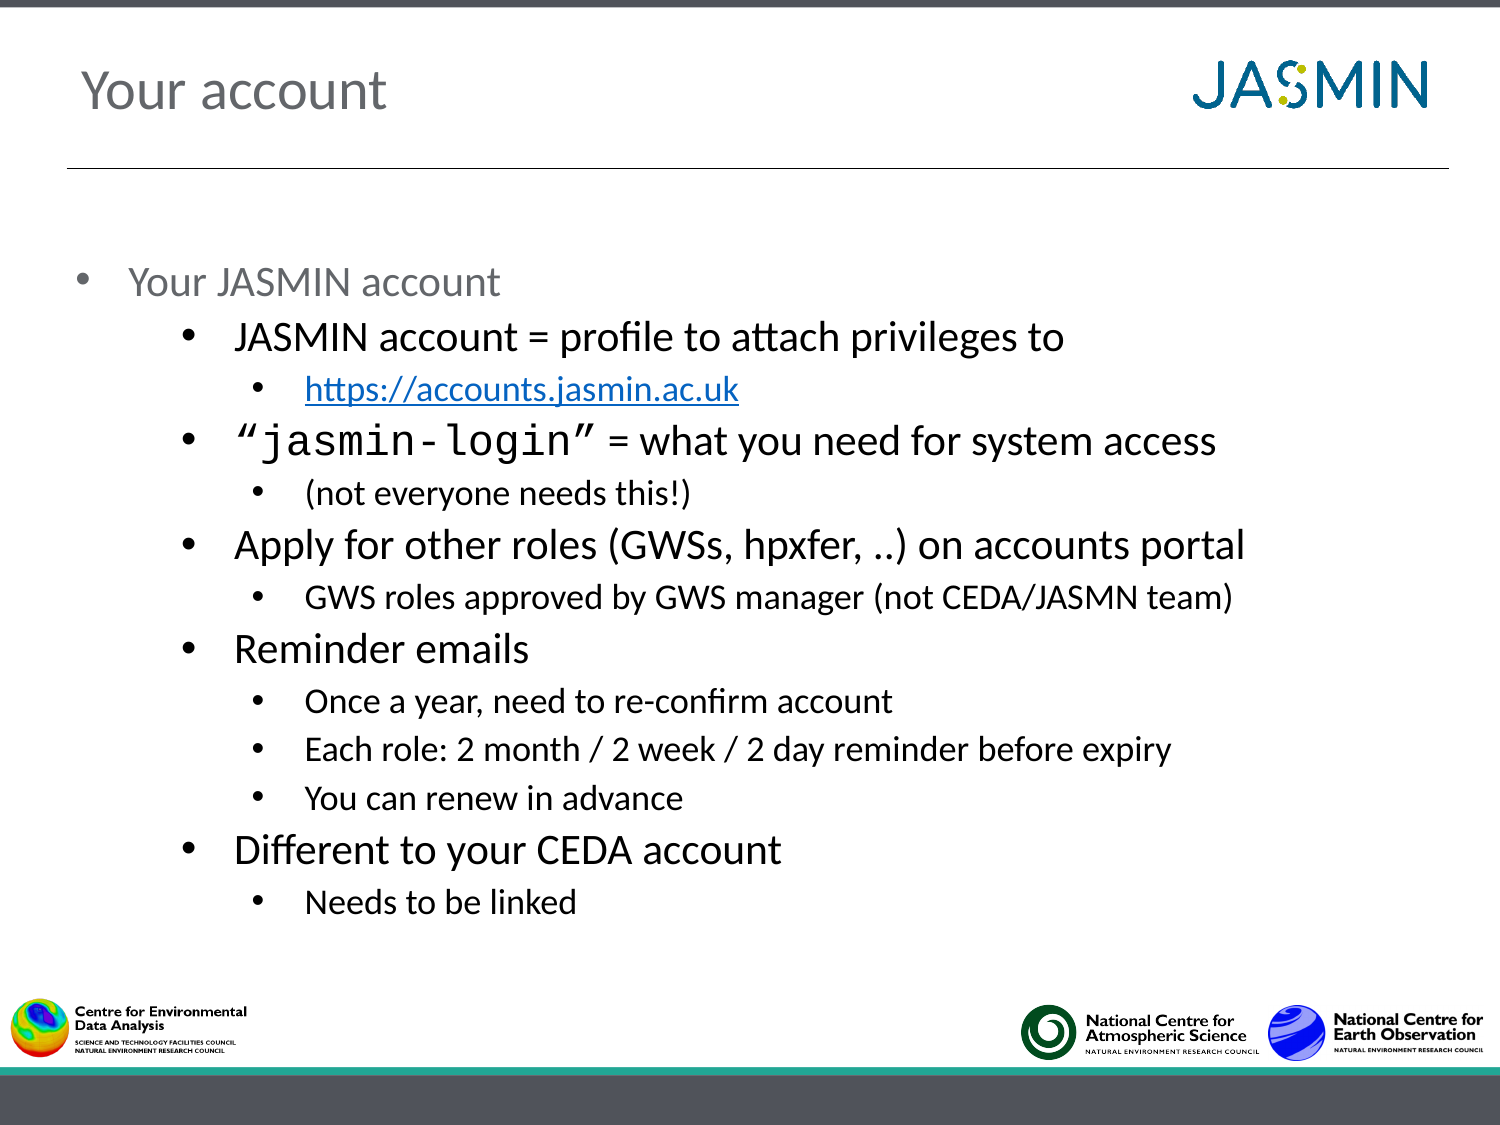

# Your account
Your JASMIN account
JASMIN account = profile to attach privileges to
https://accounts.jasmin.ac.uk
“jasmin-login” = what you need for system access
(not everyone needs this!)
Apply for other roles (GWSs, hpxfer, ..) on accounts portal
GWS roles approved by GWS manager (not CEDA/JASMN team)
Reminder emails
Once a year, need to re-confirm account
Each role: 2 month / 2 week / 2 day reminder before expiry
You can renew in advance
Different to your CEDA account
Needs to be linked